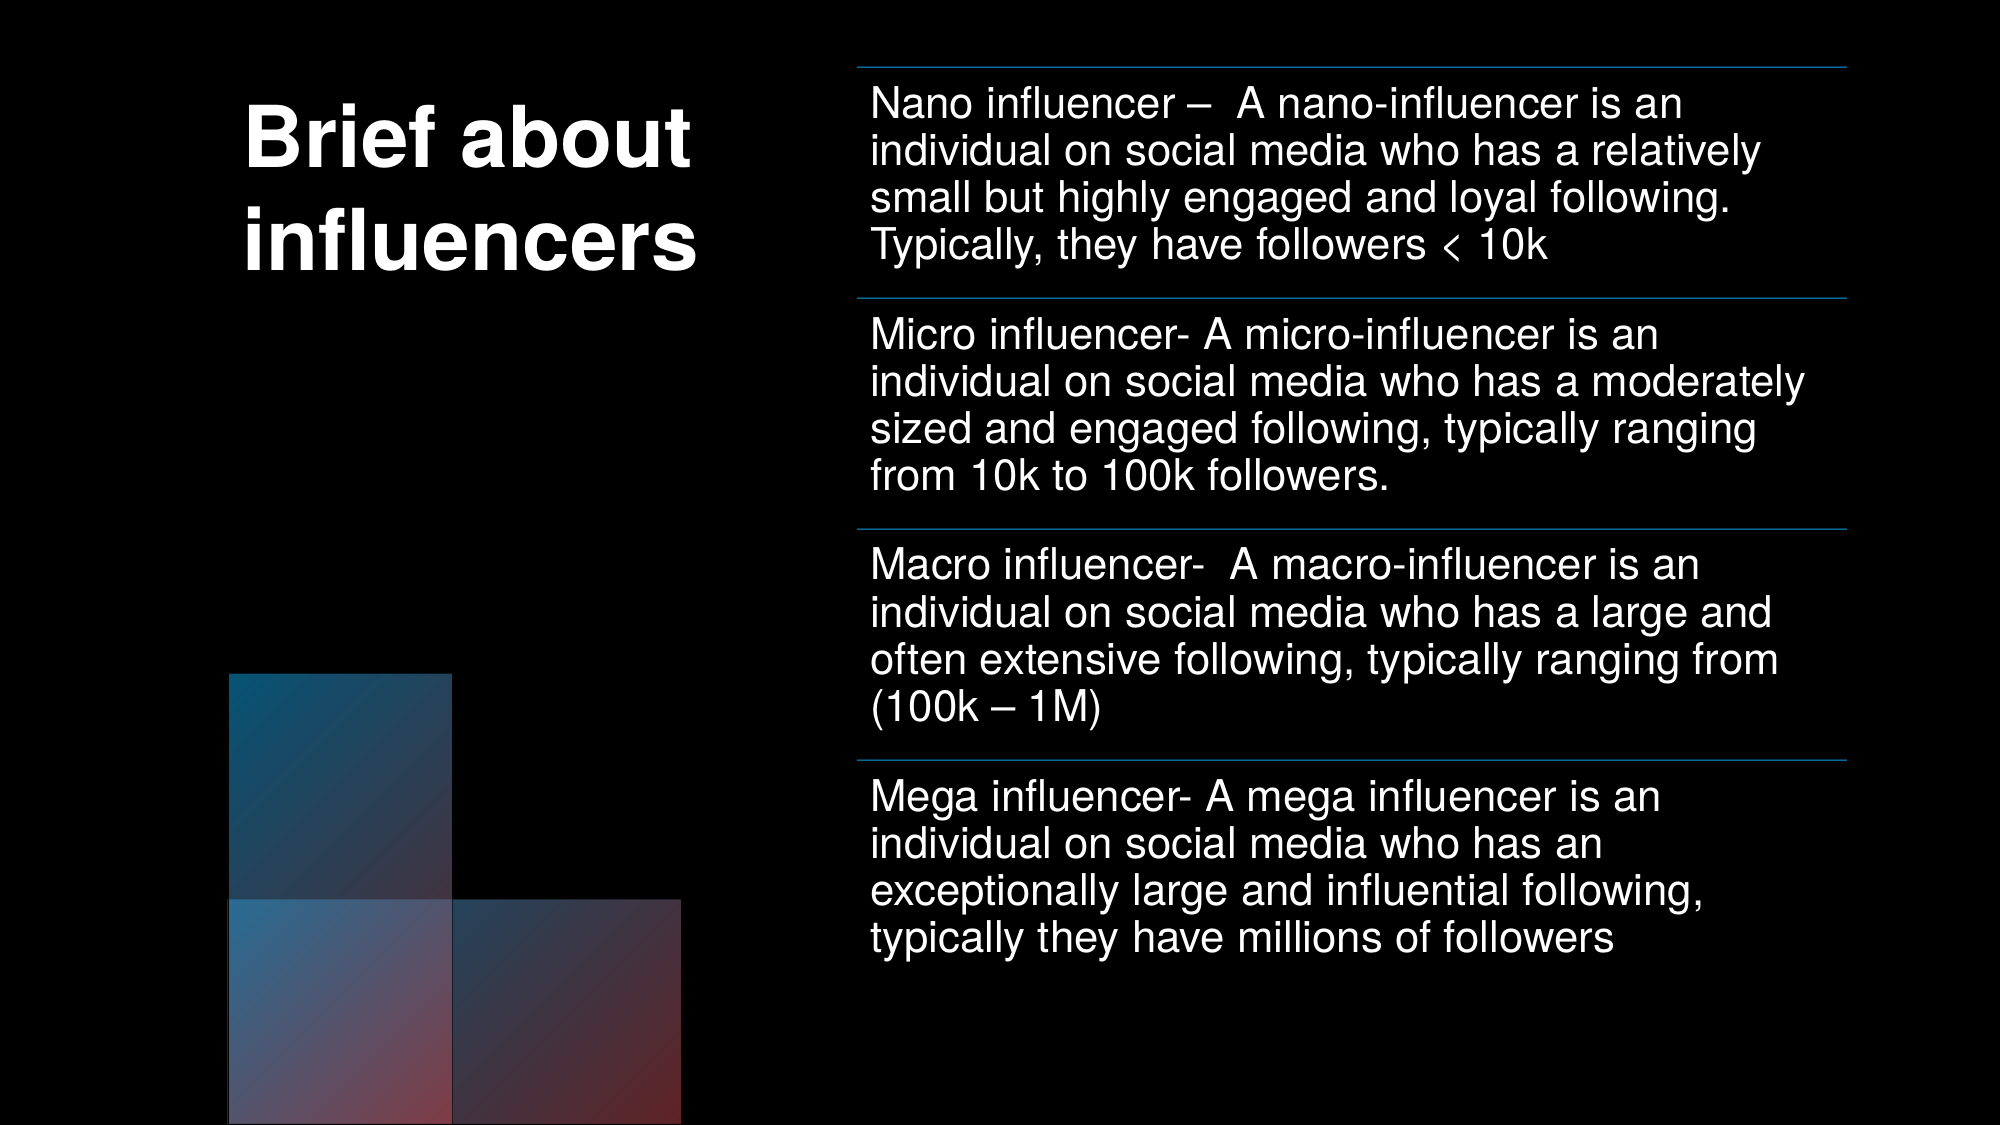

Nano influencer –  A nano-influencer is an individual on social media who has a relatively small but highly engaged and loyal following. Typically, they have followers < 10k
Micro influencer- A micro-influencer is an individual on social media who has a moderately sized and engaged following, typically ranging from 10k to 100k followers.
Macro influencer-  A macro-influencer is an individual on social media who has a large and often extensive following, typically ranging from (100k – 1M)
Mega influencer- A mega influencer is an individual on social media who has an exceptionally large and influential following, typically they have millions of followers
# Brief about influencers